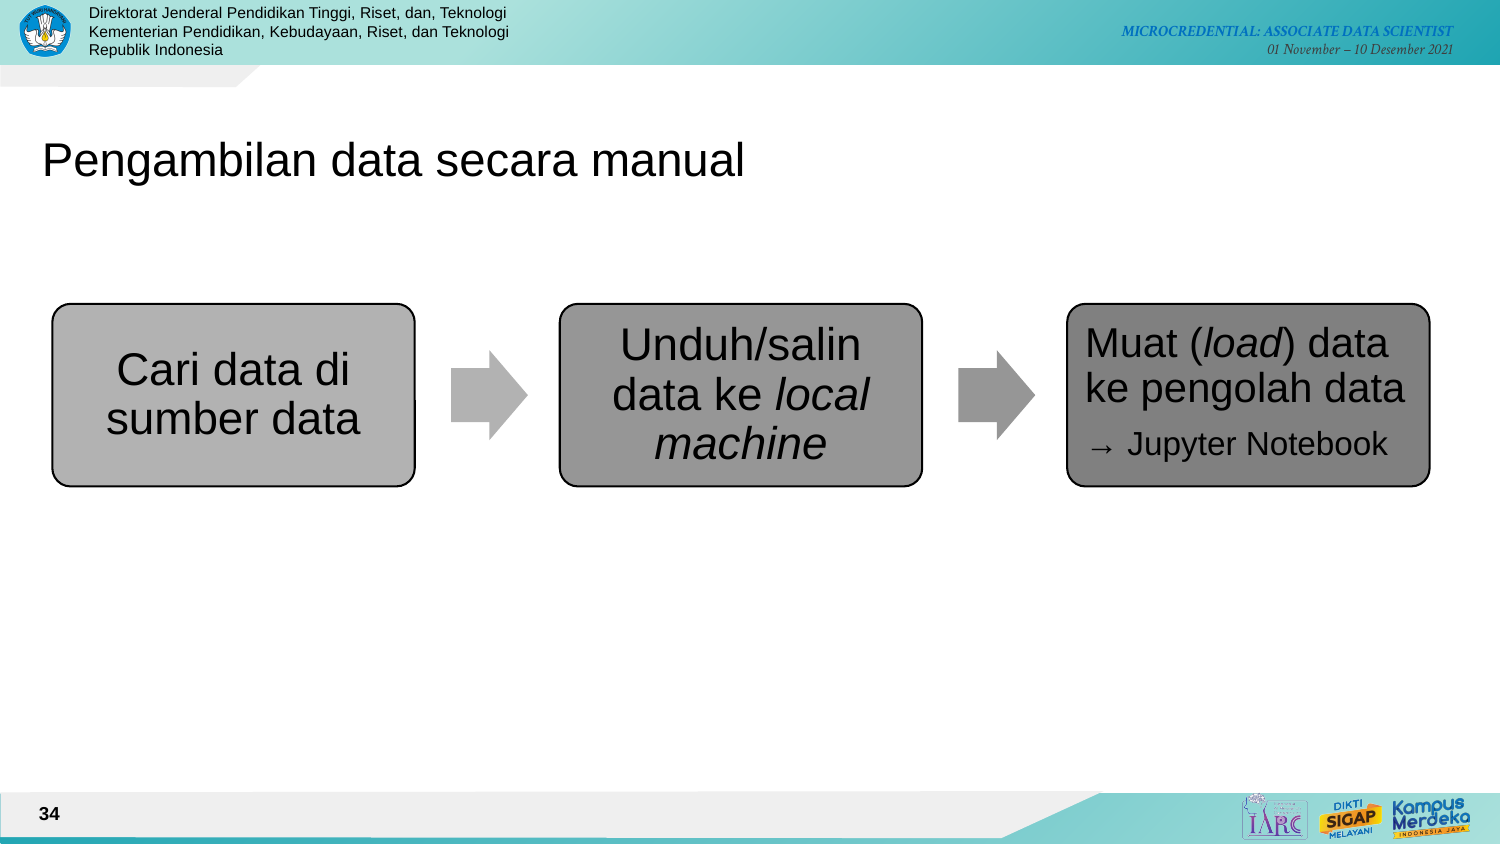

# Pengambilan data secara manual

Cari data di sumber data
Unduh/salin data ke local machine
Muat (load) data ke pengolah data
→ Jupyter Notebook

34